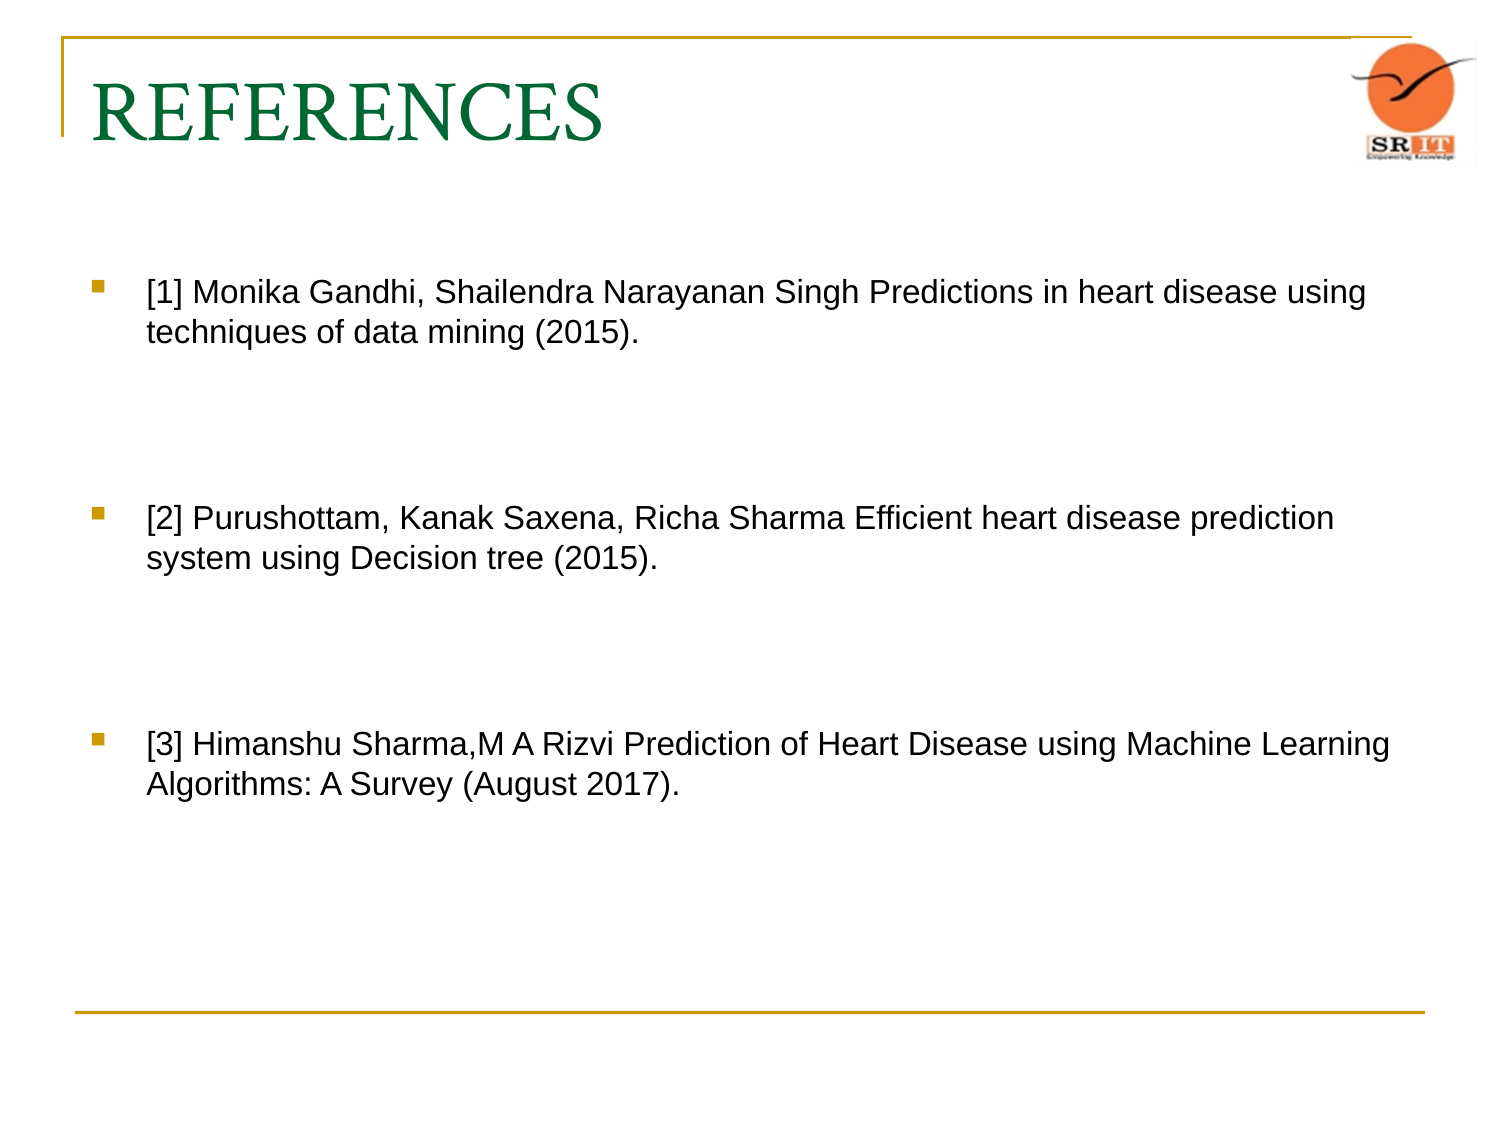

# REFERENCES
[1] Monika Gandhi, Shailendra Narayanan Singh Predictions in heart disease using techniques of data mining (2015).

[2] Purushottam, Kanak Saxena, Richa Sharma Efficient heart disease prediction system using Decision tree (2015).

[3] Himanshu Sharma,M A Rizvi Prediction of Heart Disease using Machine Learning Algorithms: A Survey (August 2017).